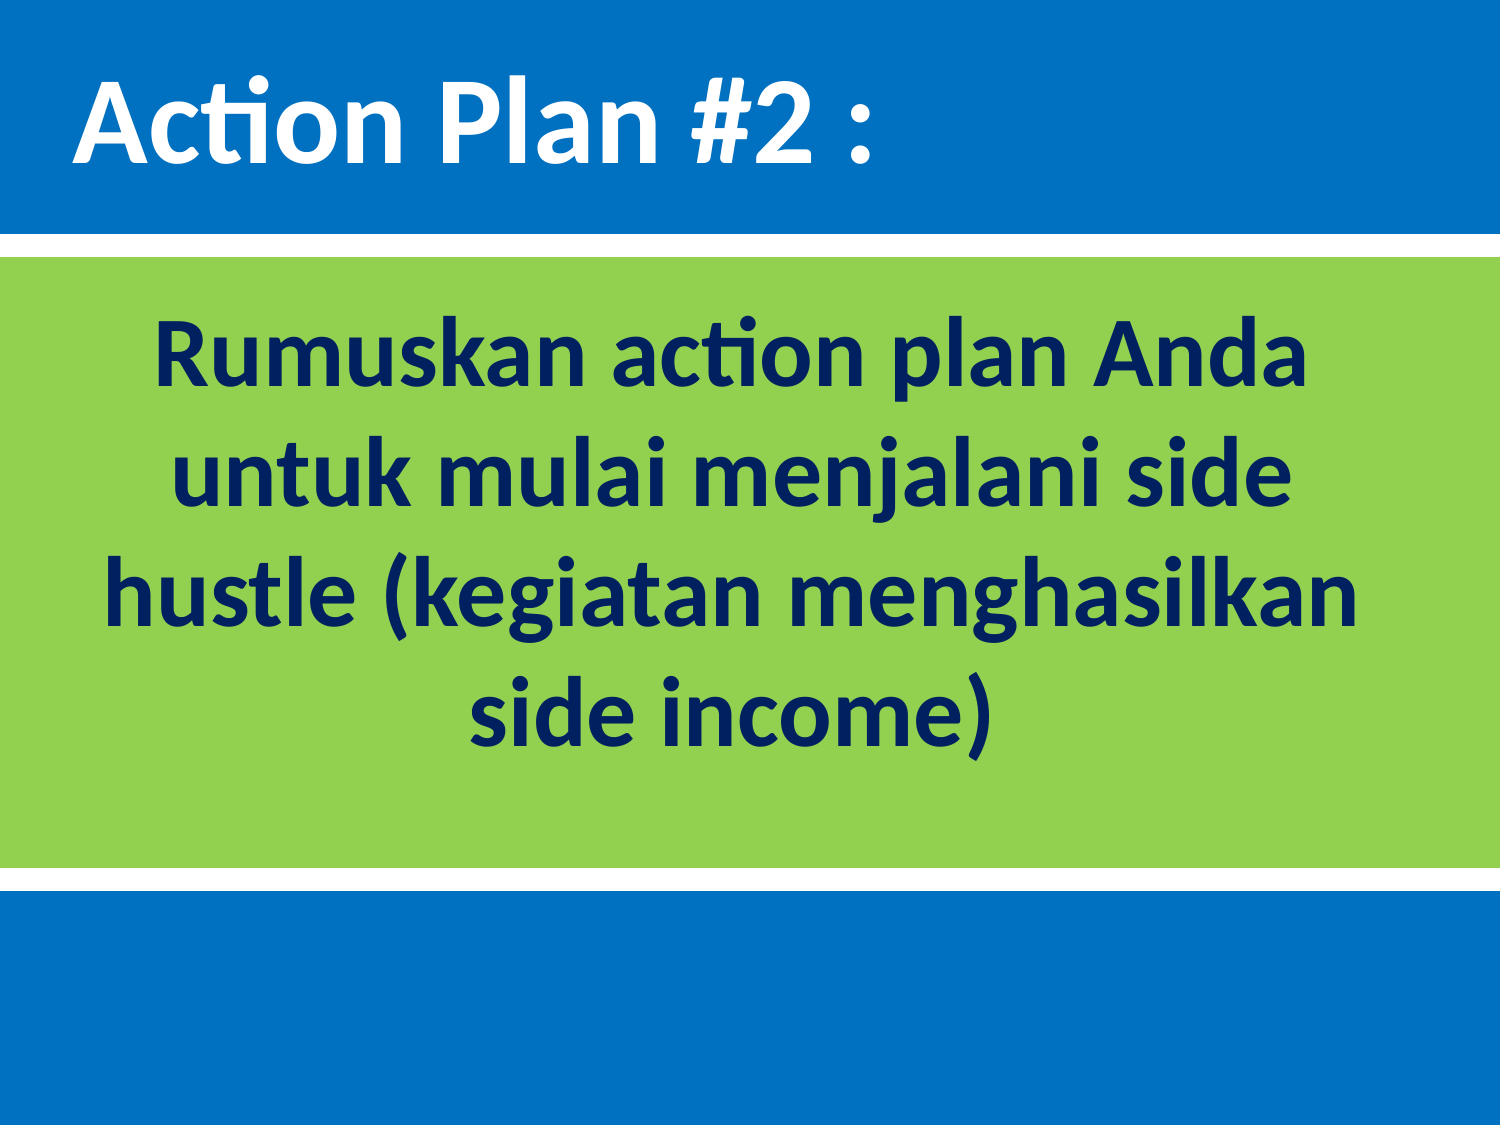

Action Plan #2 :

Rumuskan action plan Anda untuk mulai menjalani side hustle (kegiatan menghasilkan side income)